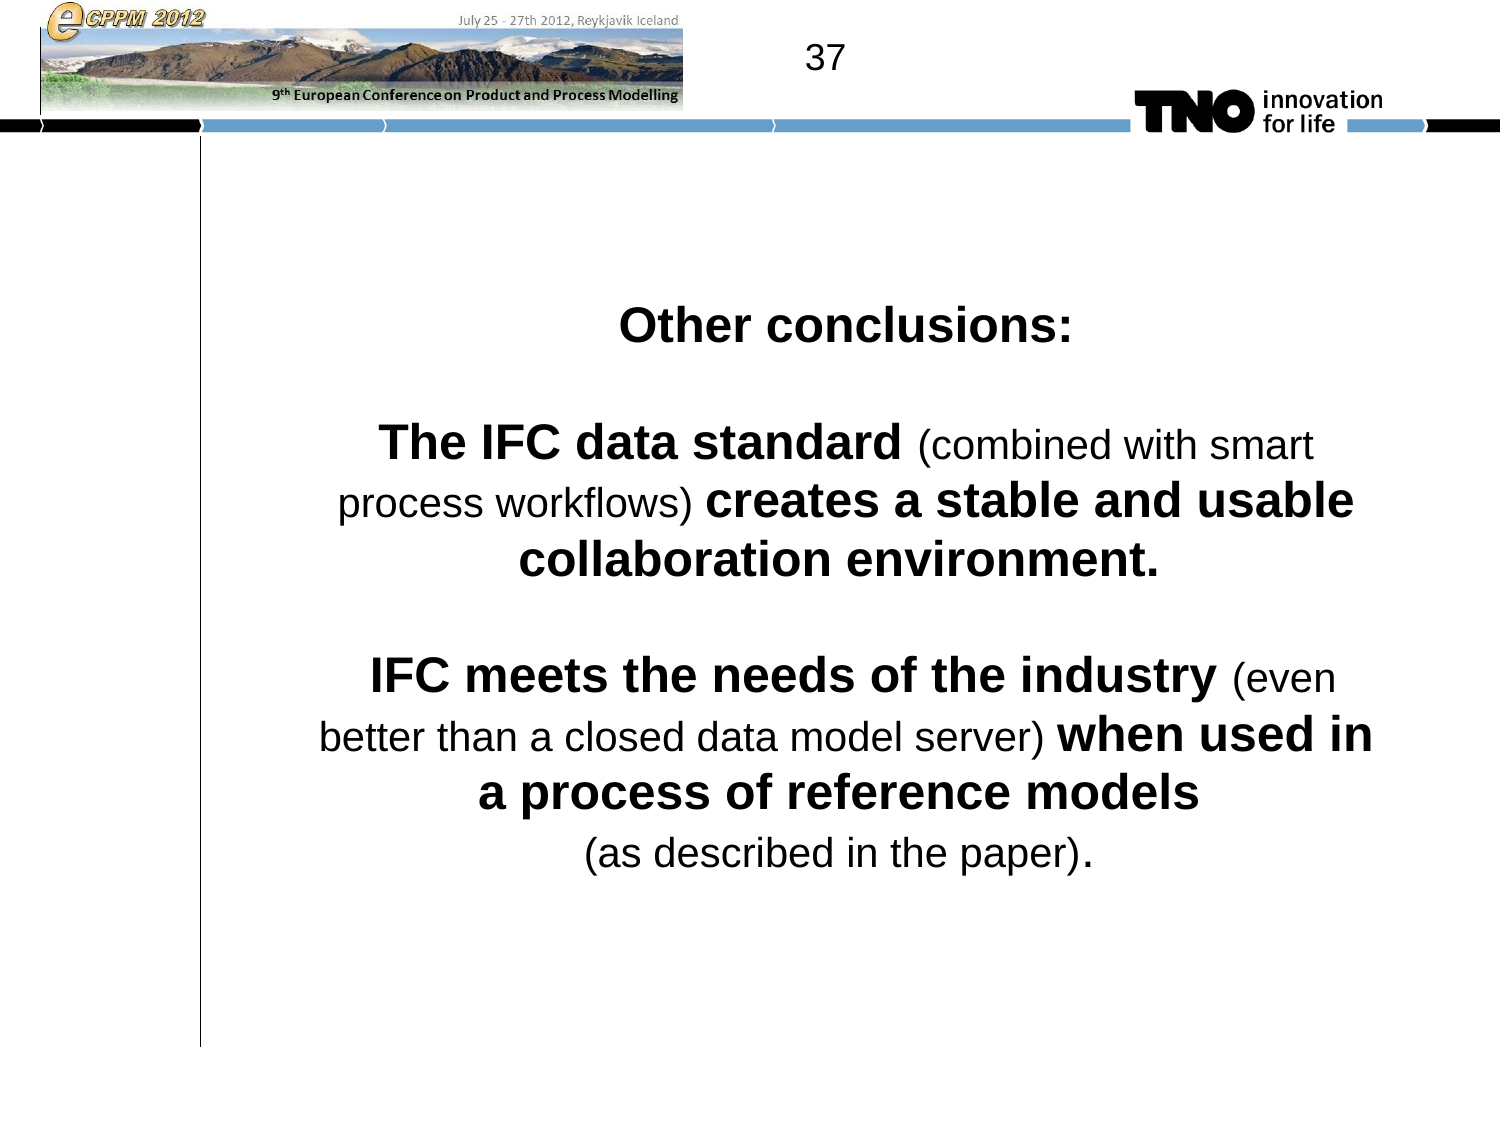

37
# Other conclusions: The IFC data standard (combined with smart process workflows) creates a stable and usable collaboration environment. IFC meets the needs of the industry (even better than a closed data model server) when used in a process of reference models (as described in the paper).